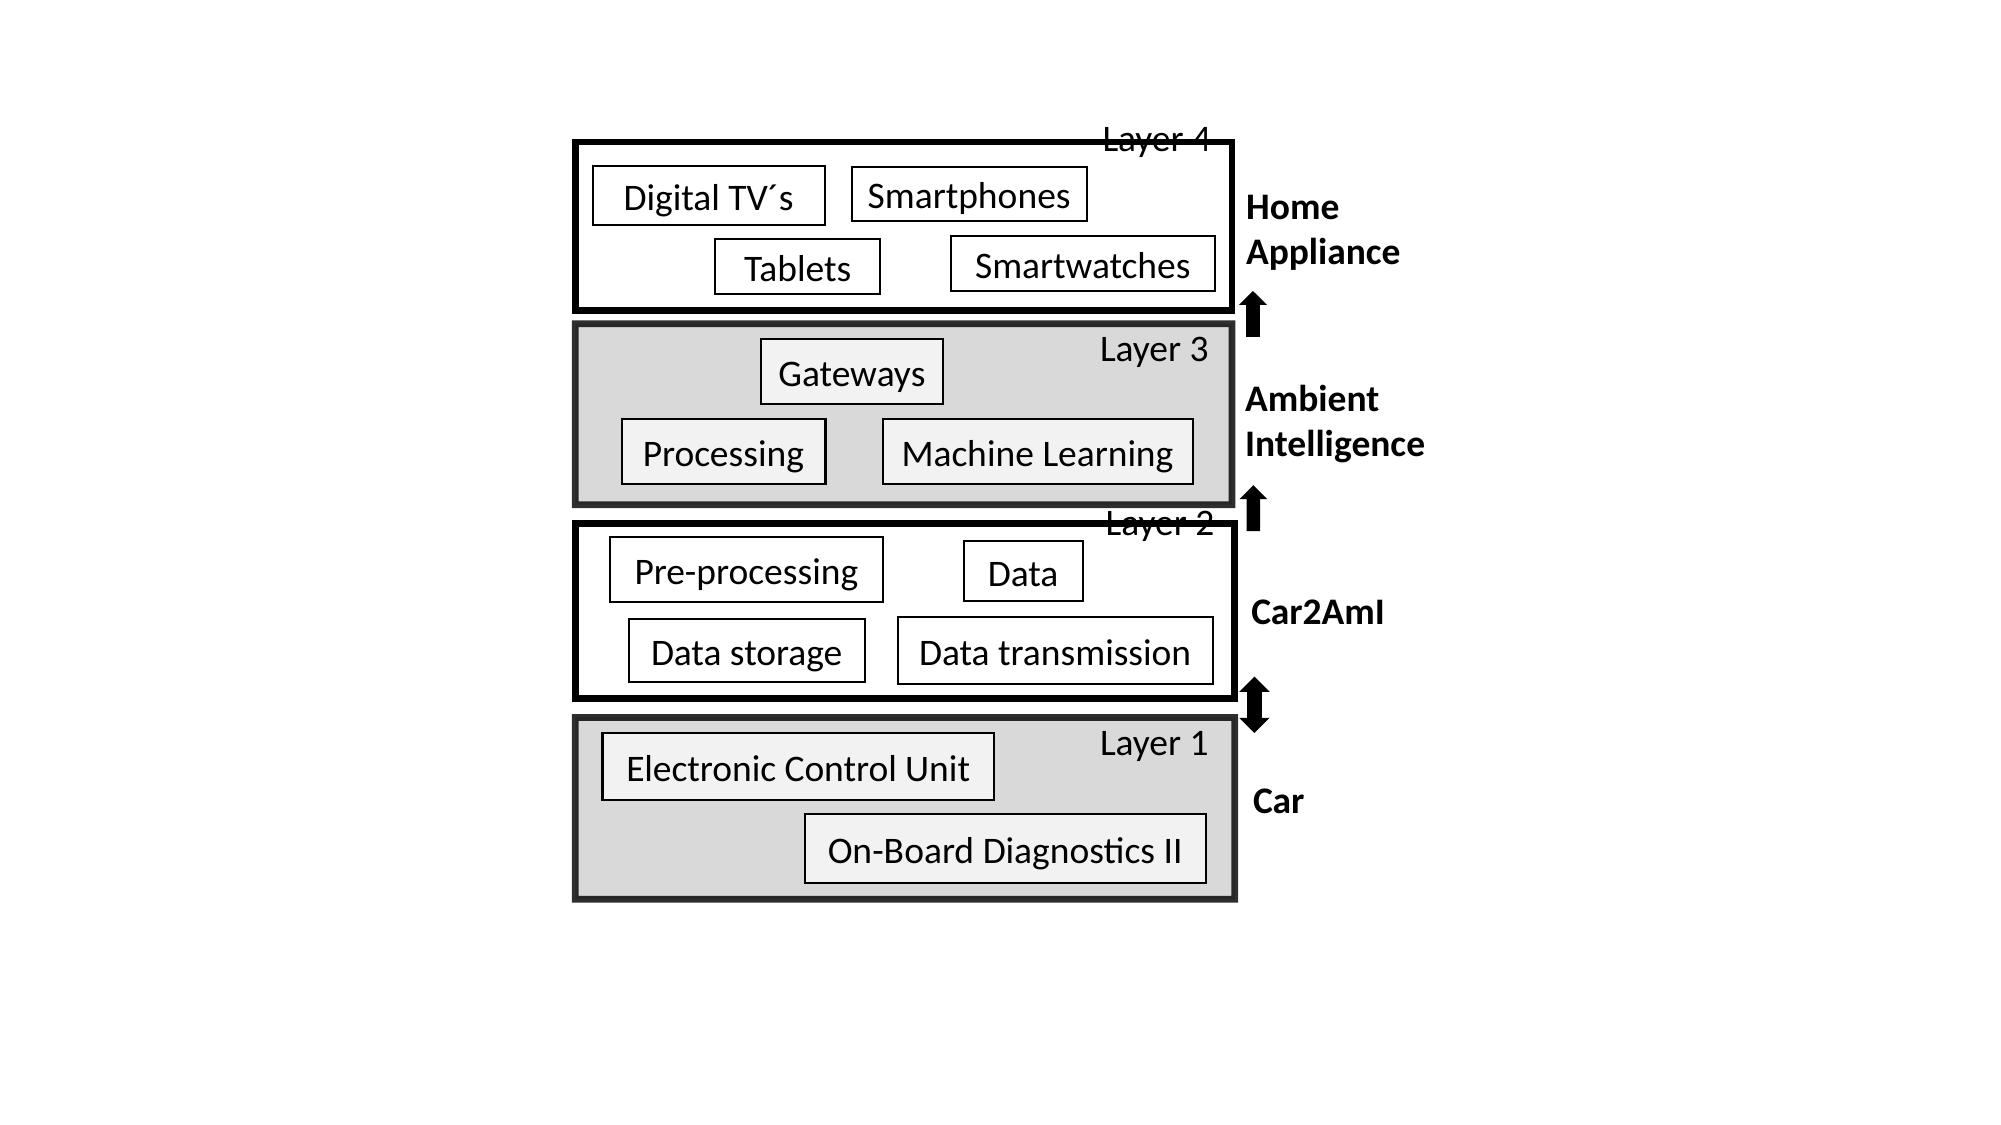

Layer 4

Digital TV´s
Smartphones
Home Appliance
Smartwatches
Tablets

                                                            Layer 3

Gateways
Ambient
Intelligence
Machine Learning
Processing

	                                           Layer 2

Pre-processing
Data
Car2AmI
Data transmission
Data storage

                                                            Layer 1

Electronic Control Unit
Car
On-Board Diagnostics II